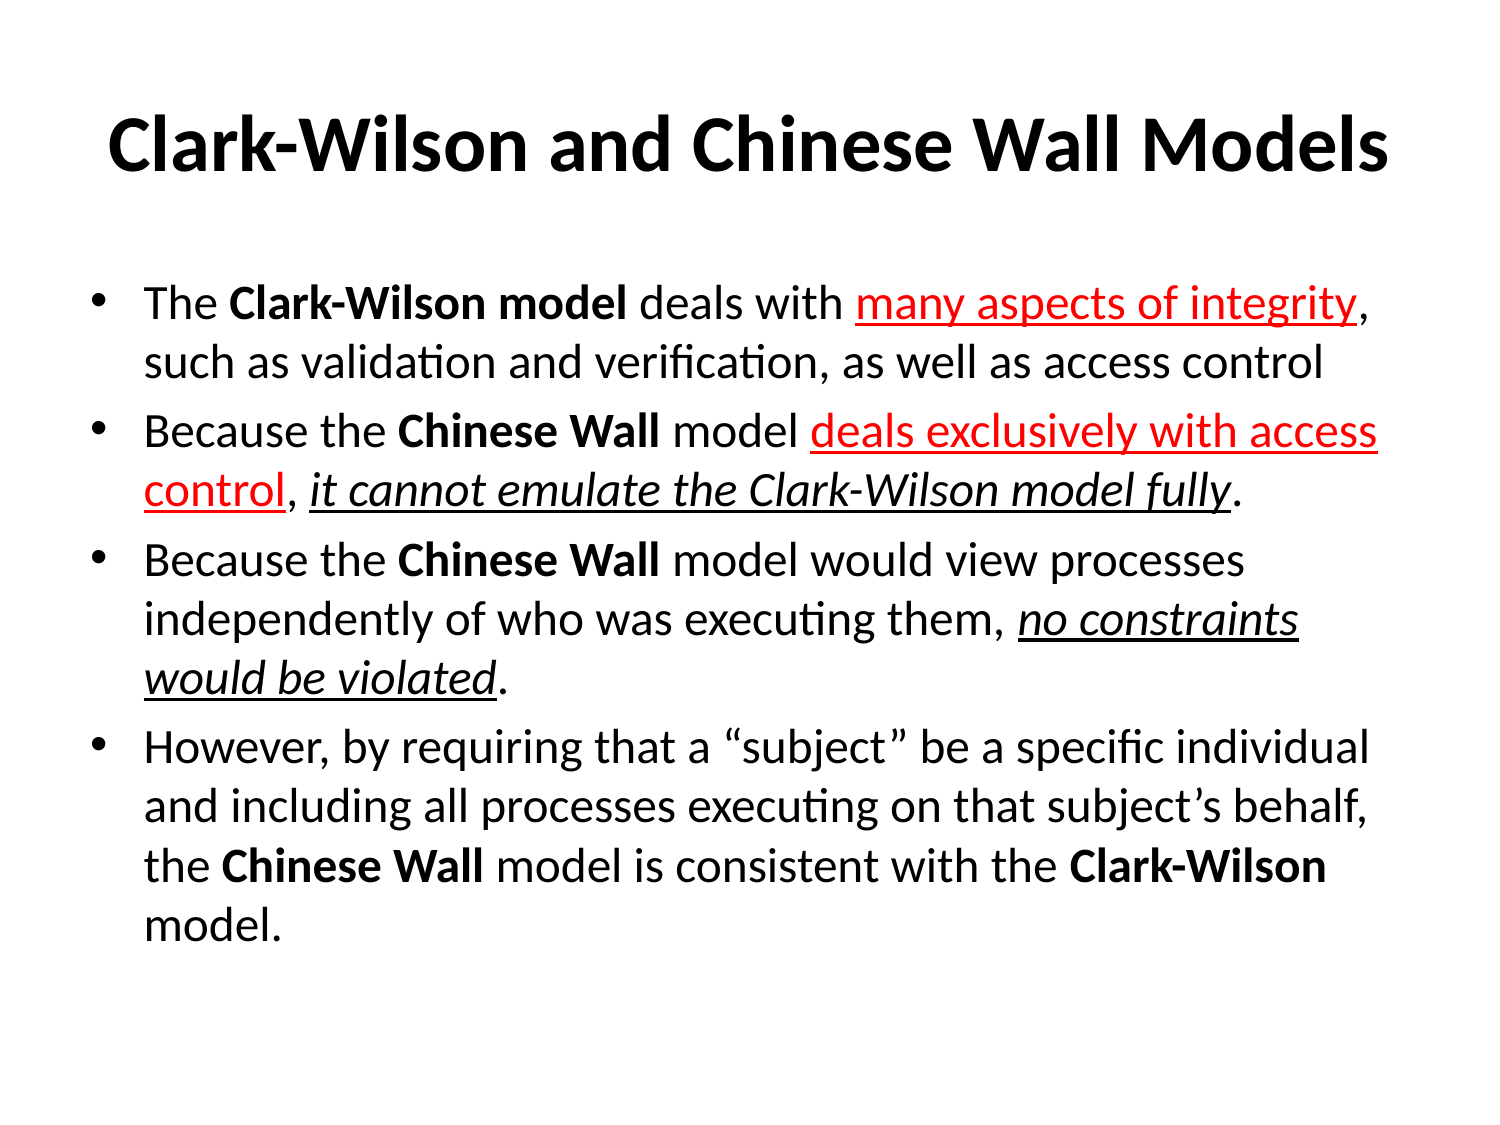

# Clark-Wilson and Chinese Wall Models
The Clark-Wilson model deals with many aspects of integrity, such as validation and verification, as well as access control
Because the Chinese Wall model deals exclusively with access control, it cannot emulate the Clark-Wilson model fully.
Because the Chinese Wall model would view processes independently of who was executing them, no constraints would be violated.
However, by requiring that a “subject” be a specific individual and including all processes executing on that subject’s behalf, the Chinese Wall model is consistent with the Clark-Wilson model.